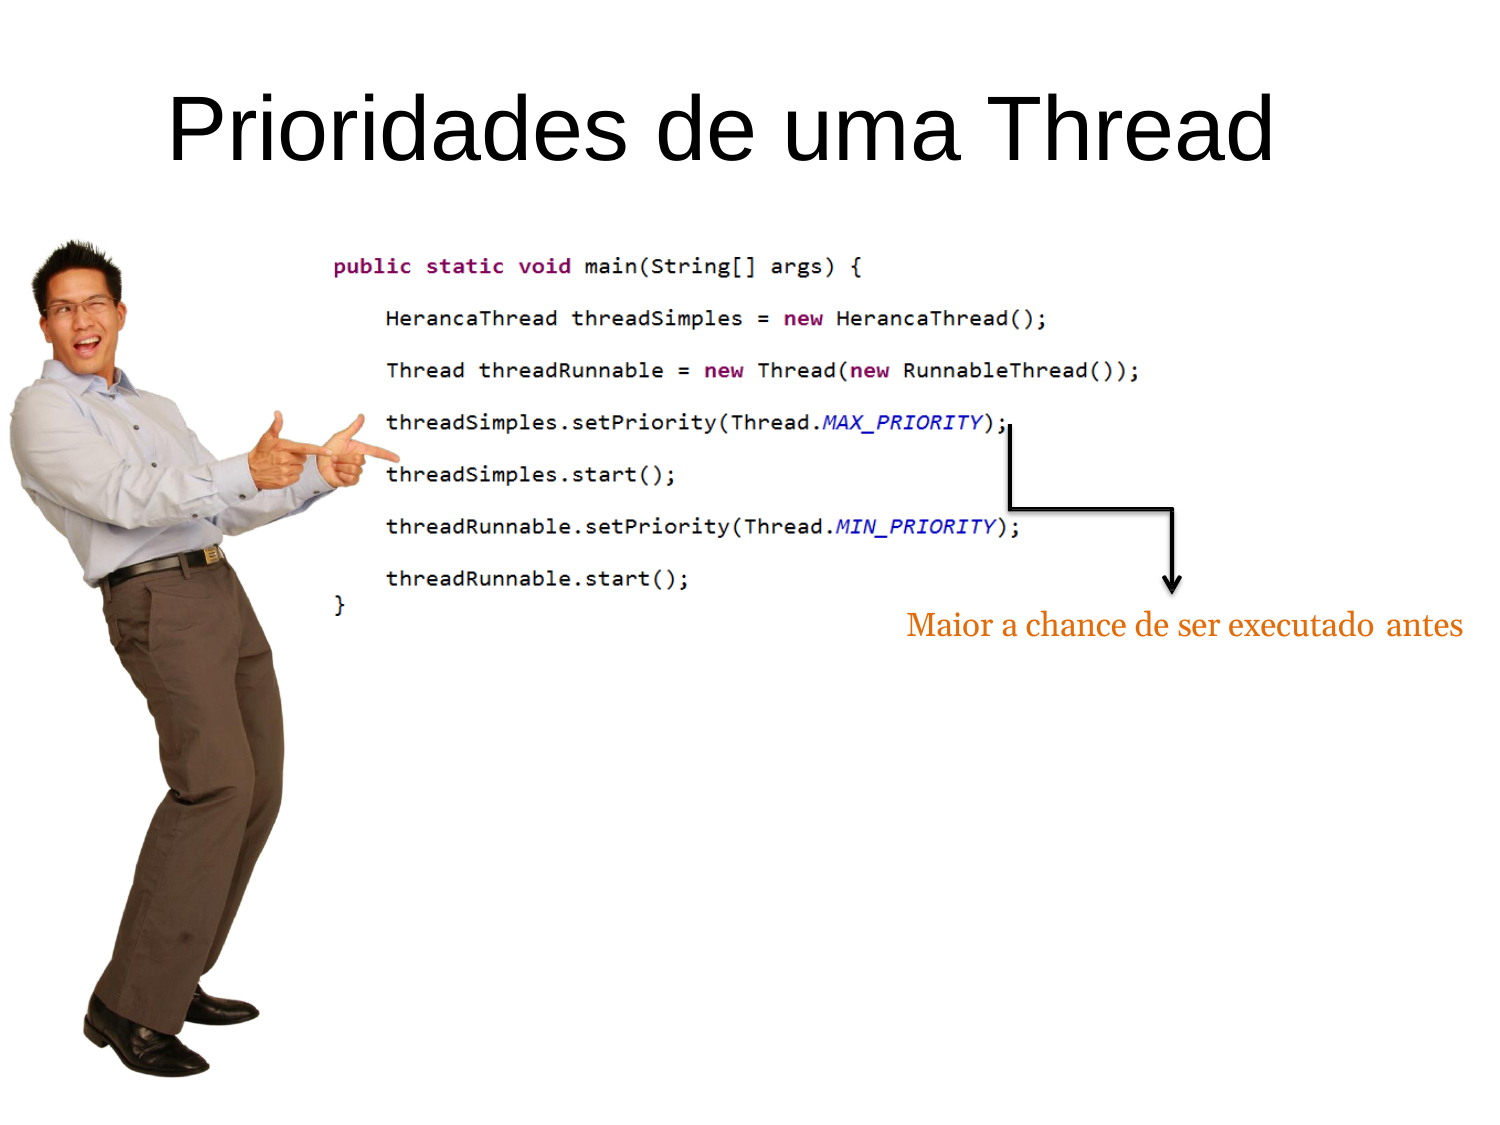

# Prioridades de uma Thread

Maior a chance de ser executado antes